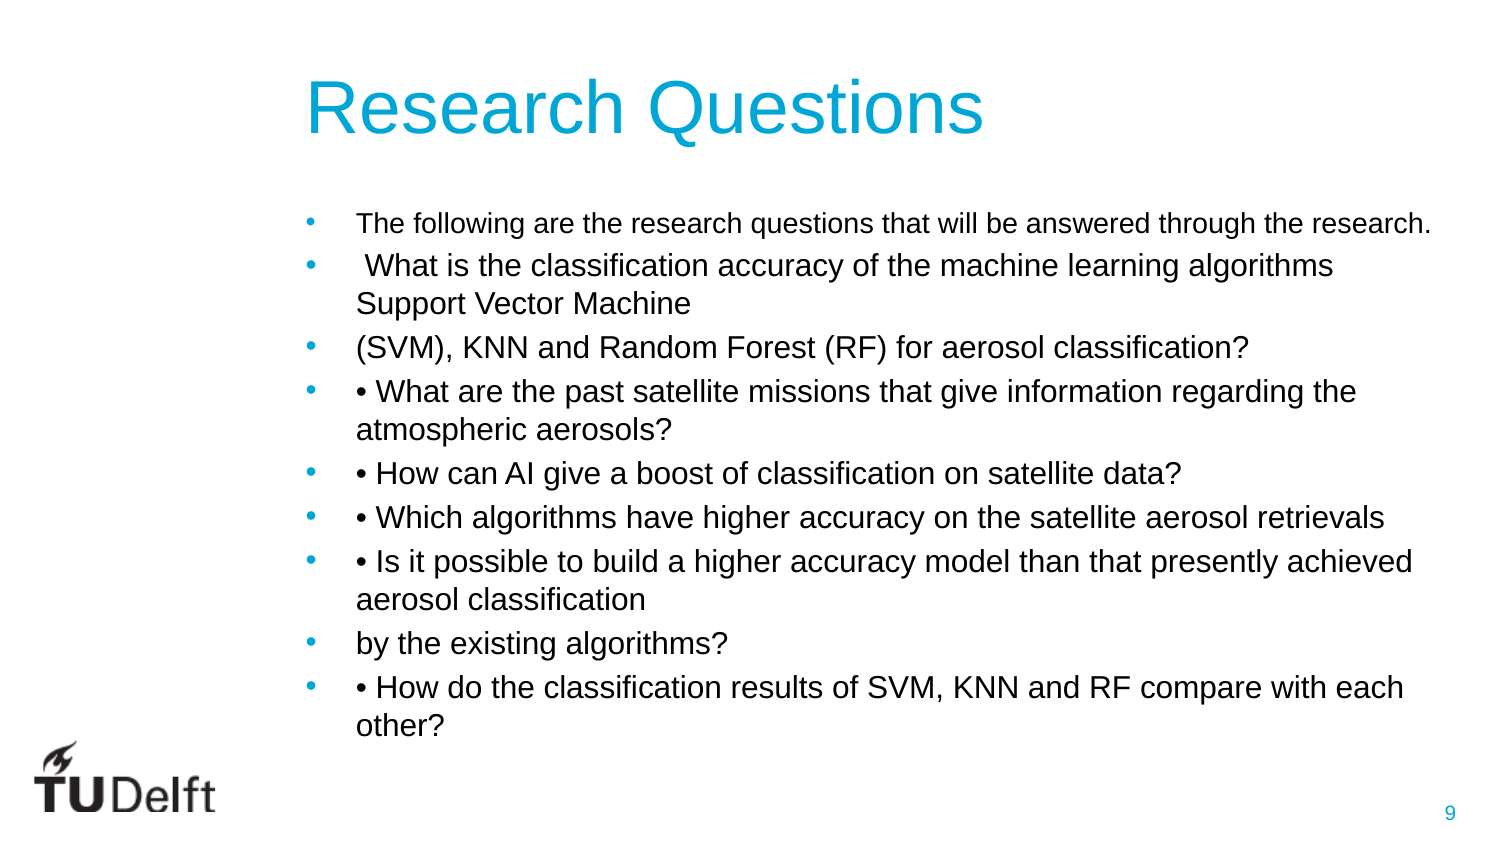

# Research Questions
The following are the research questions that will be answered through the research.
 What is the classification accuracy of the machine learning algorithms Support Vector Machine
(SVM), KNN and Random Forest (RF) for aerosol classification?
• What are the past satellite missions that give information regarding the atmospheric aerosols?
• How can AI give a boost of classification on satellite data?
• Which algorithms have higher accuracy on the satellite aerosol retrievals
• Is it possible to build a higher accuracy model than that presently achieved aerosol classification
by the existing algorithms?
• How do the classification results of SVM, KNN and RF compare with each other?